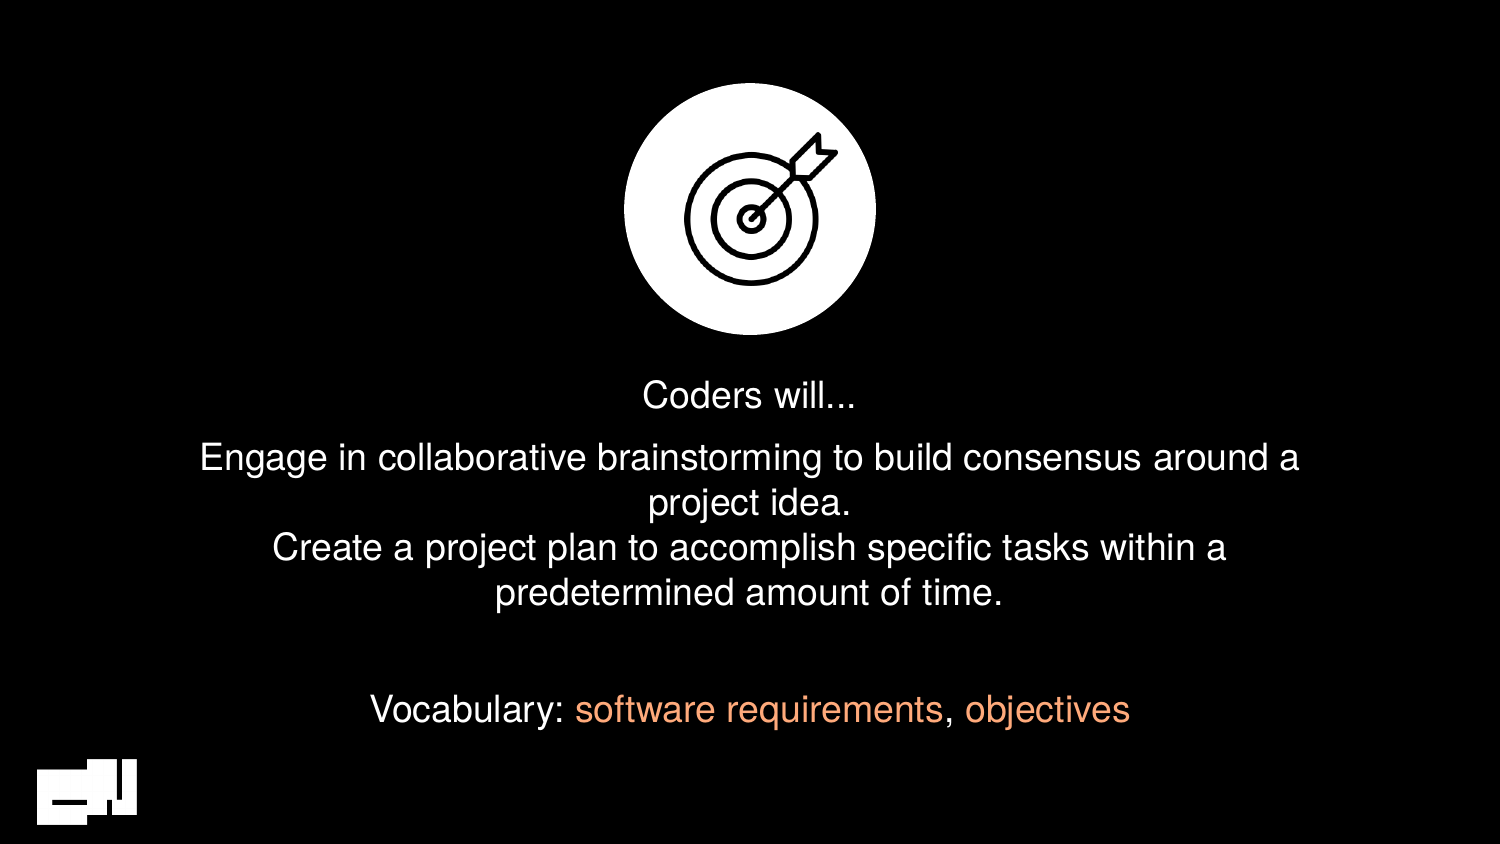

# Engage in collaborative brainstorming to build consensus around a project idea.
Create a project plan to accomplish specific tasks within a predetermined amount of time.
Vocabulary: software requirements, objectives